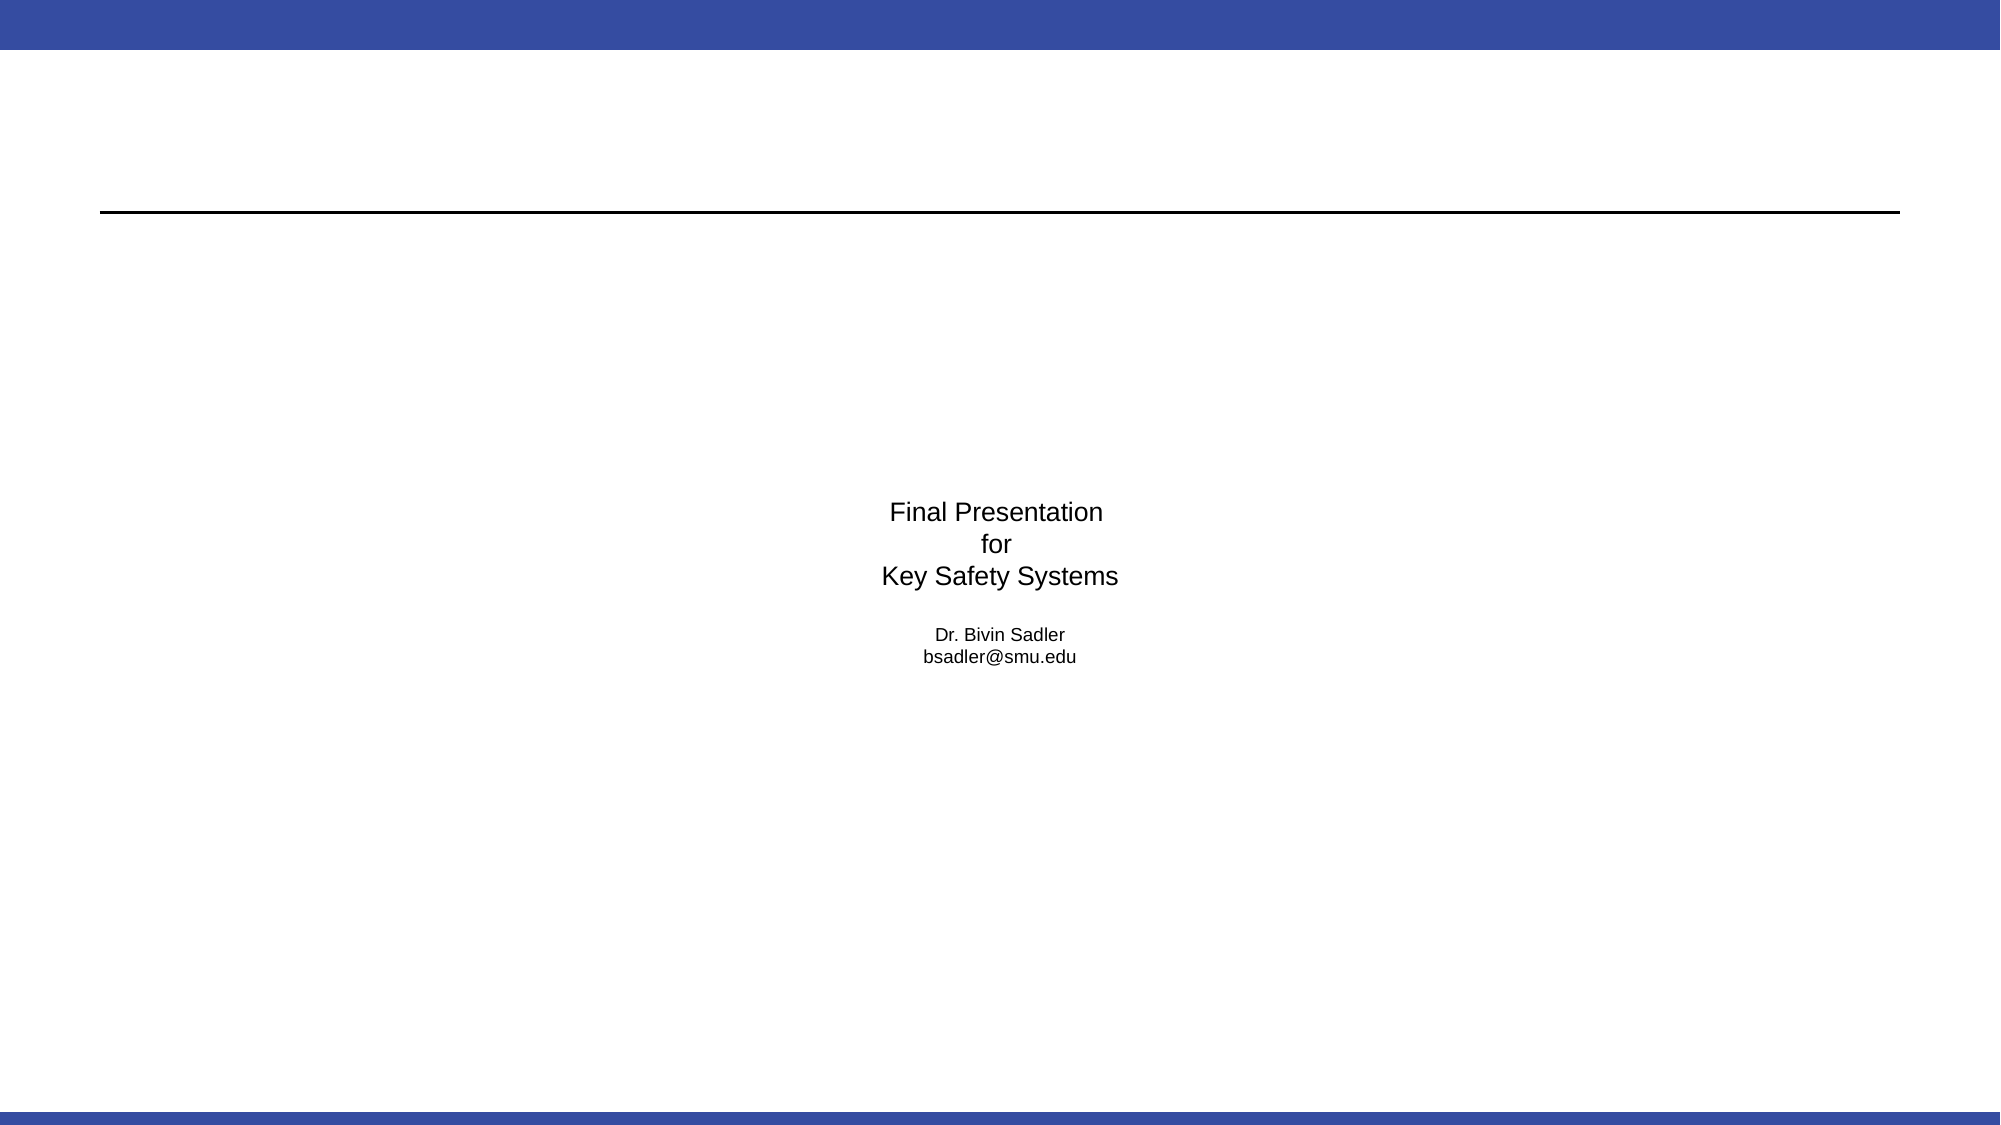

# Final Presentation for Key Safety Systems Dr. Bivin Sadler bsadler@smu.edu